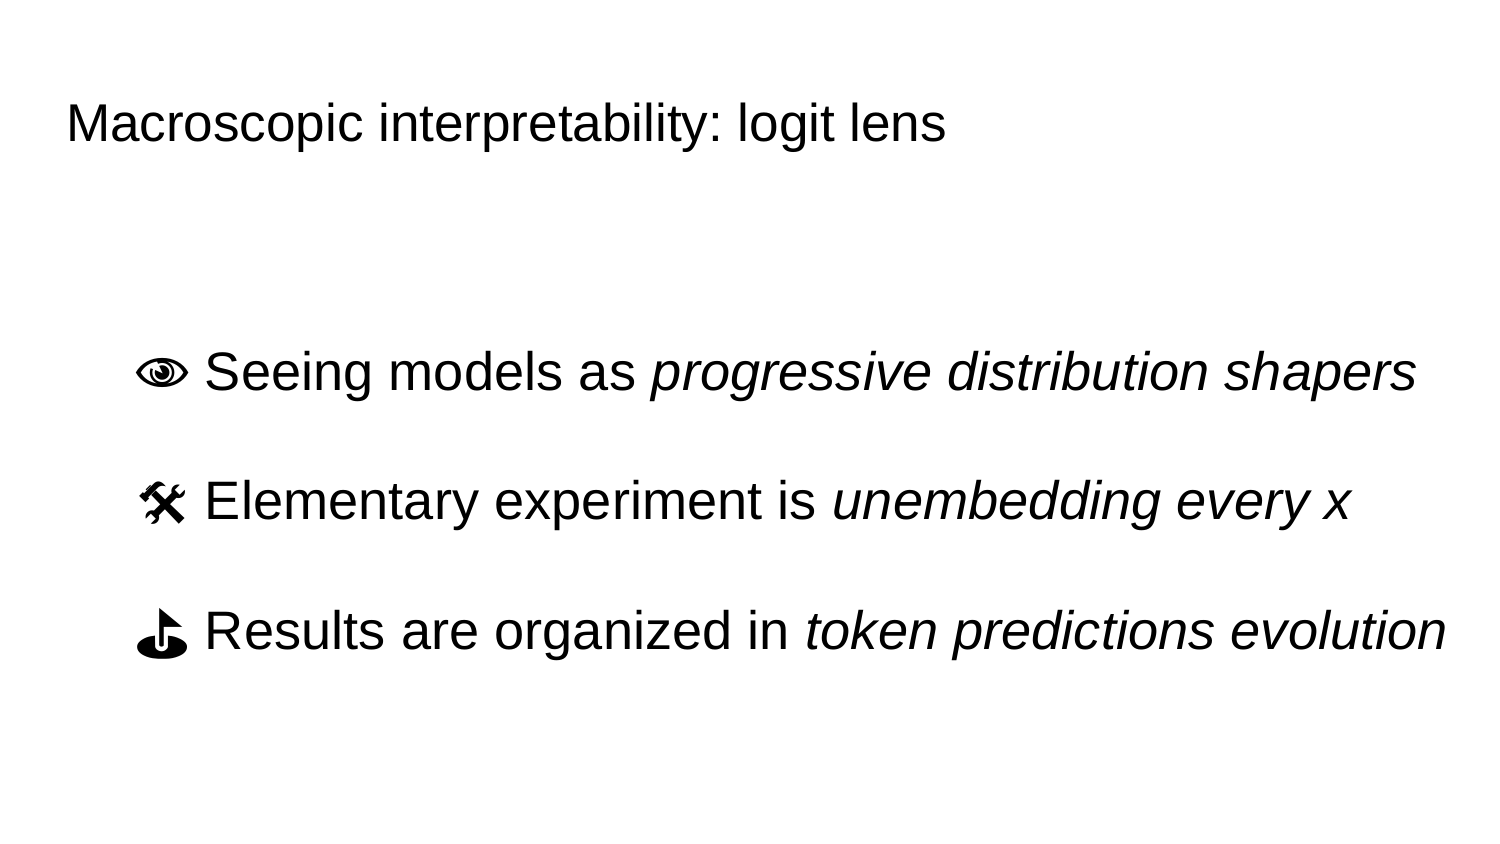

# Macroscopic interpretability: logit lens
👁️ Seeing models as progressive distribution shapers

🛠️ Elementary experiment is unembedding every x

⛳️ Results are organized in token predictions evolution